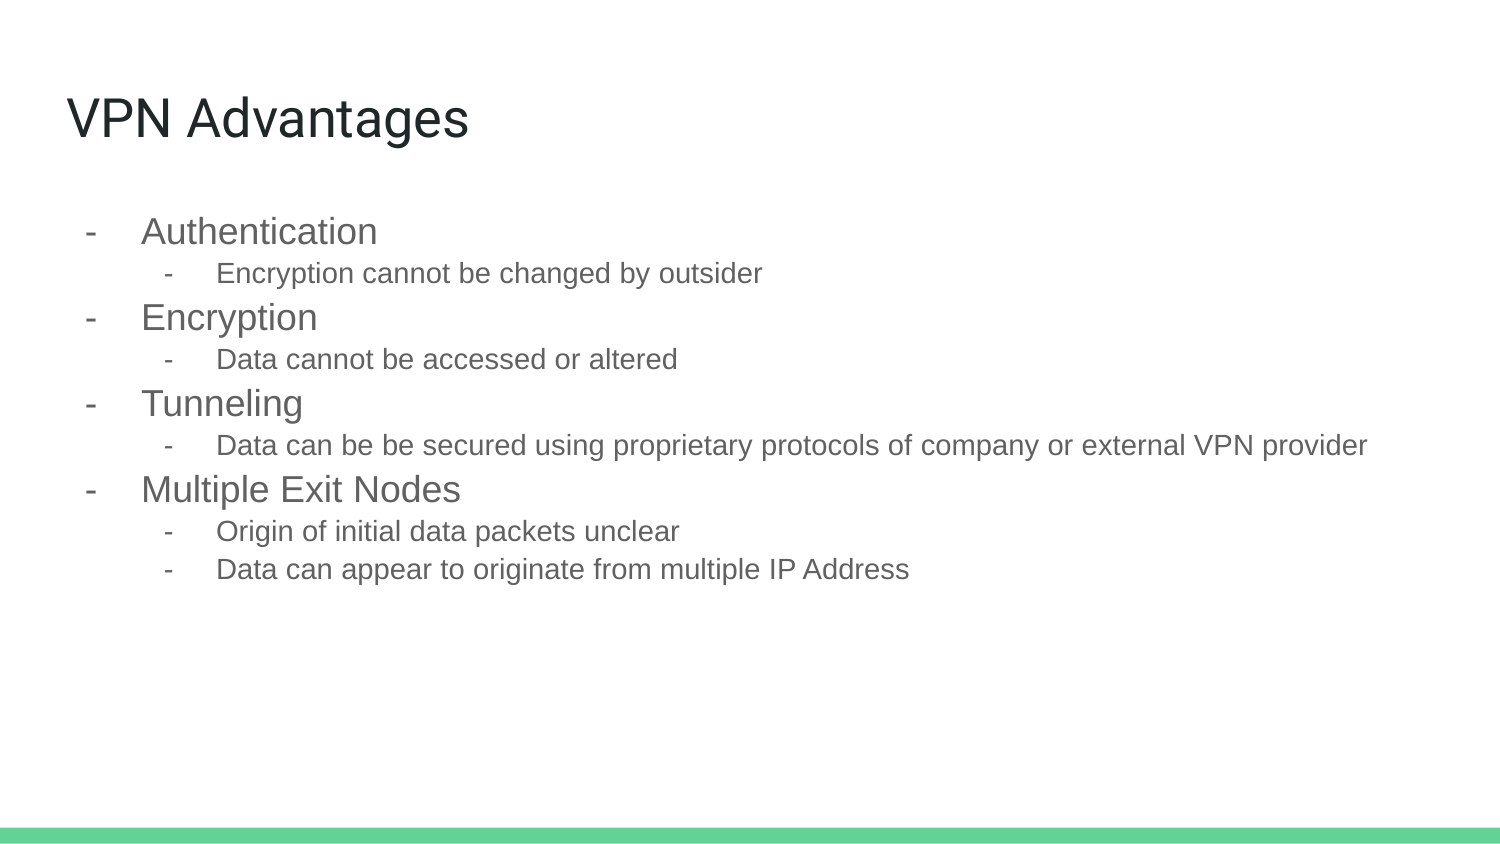

# VPN Advantages
Authentication
Encryption cannot be changed by outsider
Encryption
Data cannot be accessed or altered
Tunneling
Data can be be secured using proprietary protocols of company or external VPN provider
Multiple Exit Nodes
Origin of initial data packets unclear
Data can appear to originate from multiple IP Address